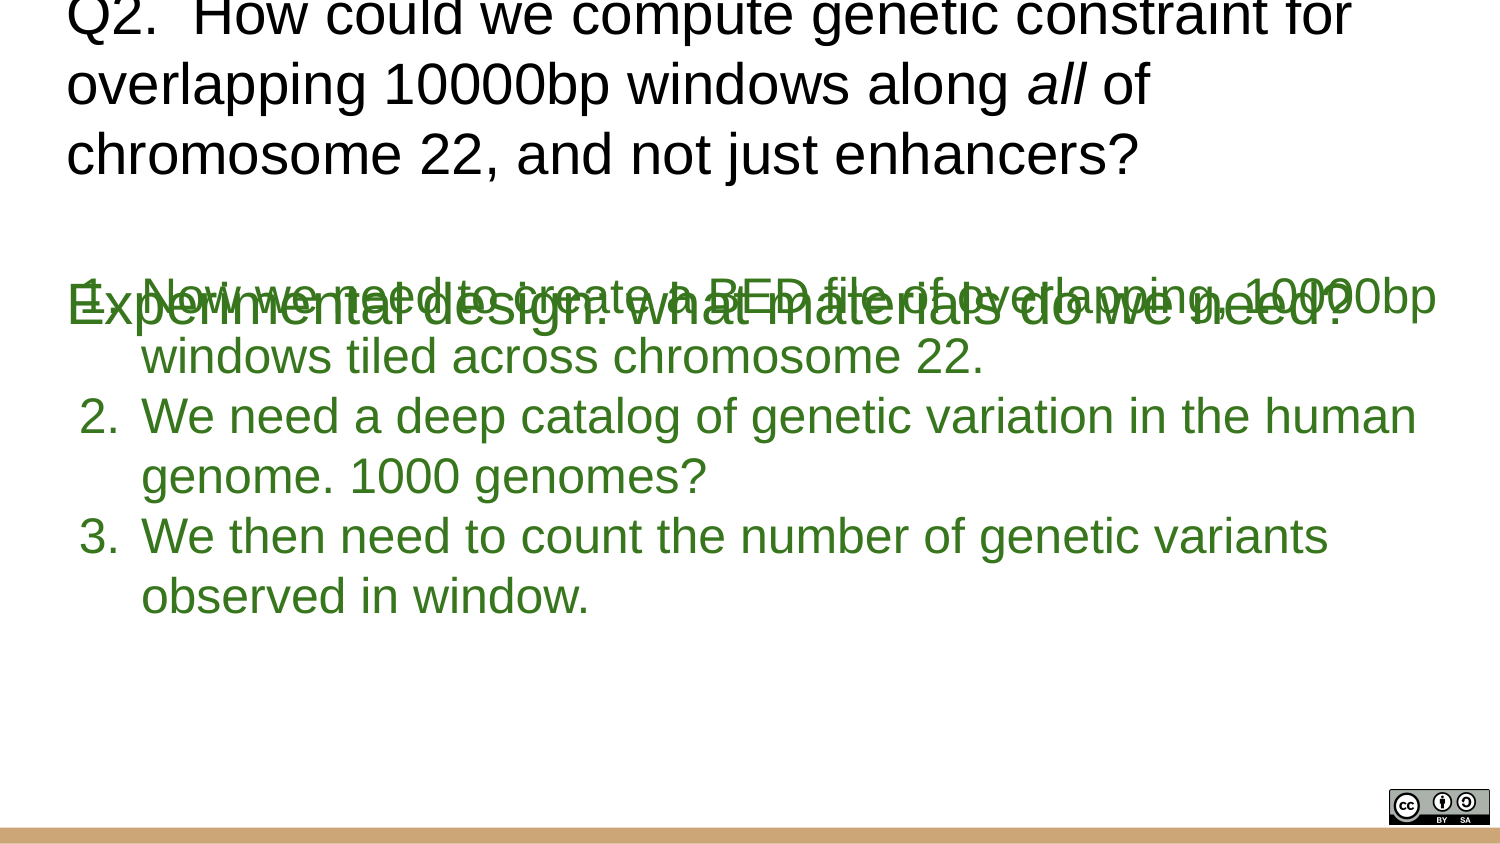

# Q2.  How could we compute genetic constraint for overlapping 10000bp windows along all of chromosome 22, and not just enhancers?
Experimental design: what materials do we need?
Now we need to create a BED file of overlapping, 10000bp windows tiled across chromosome 22.
We need a deep catalog of genetic variation in the human genome. 1000 genomes?
We then need to count the number of genetic variants observed in window.